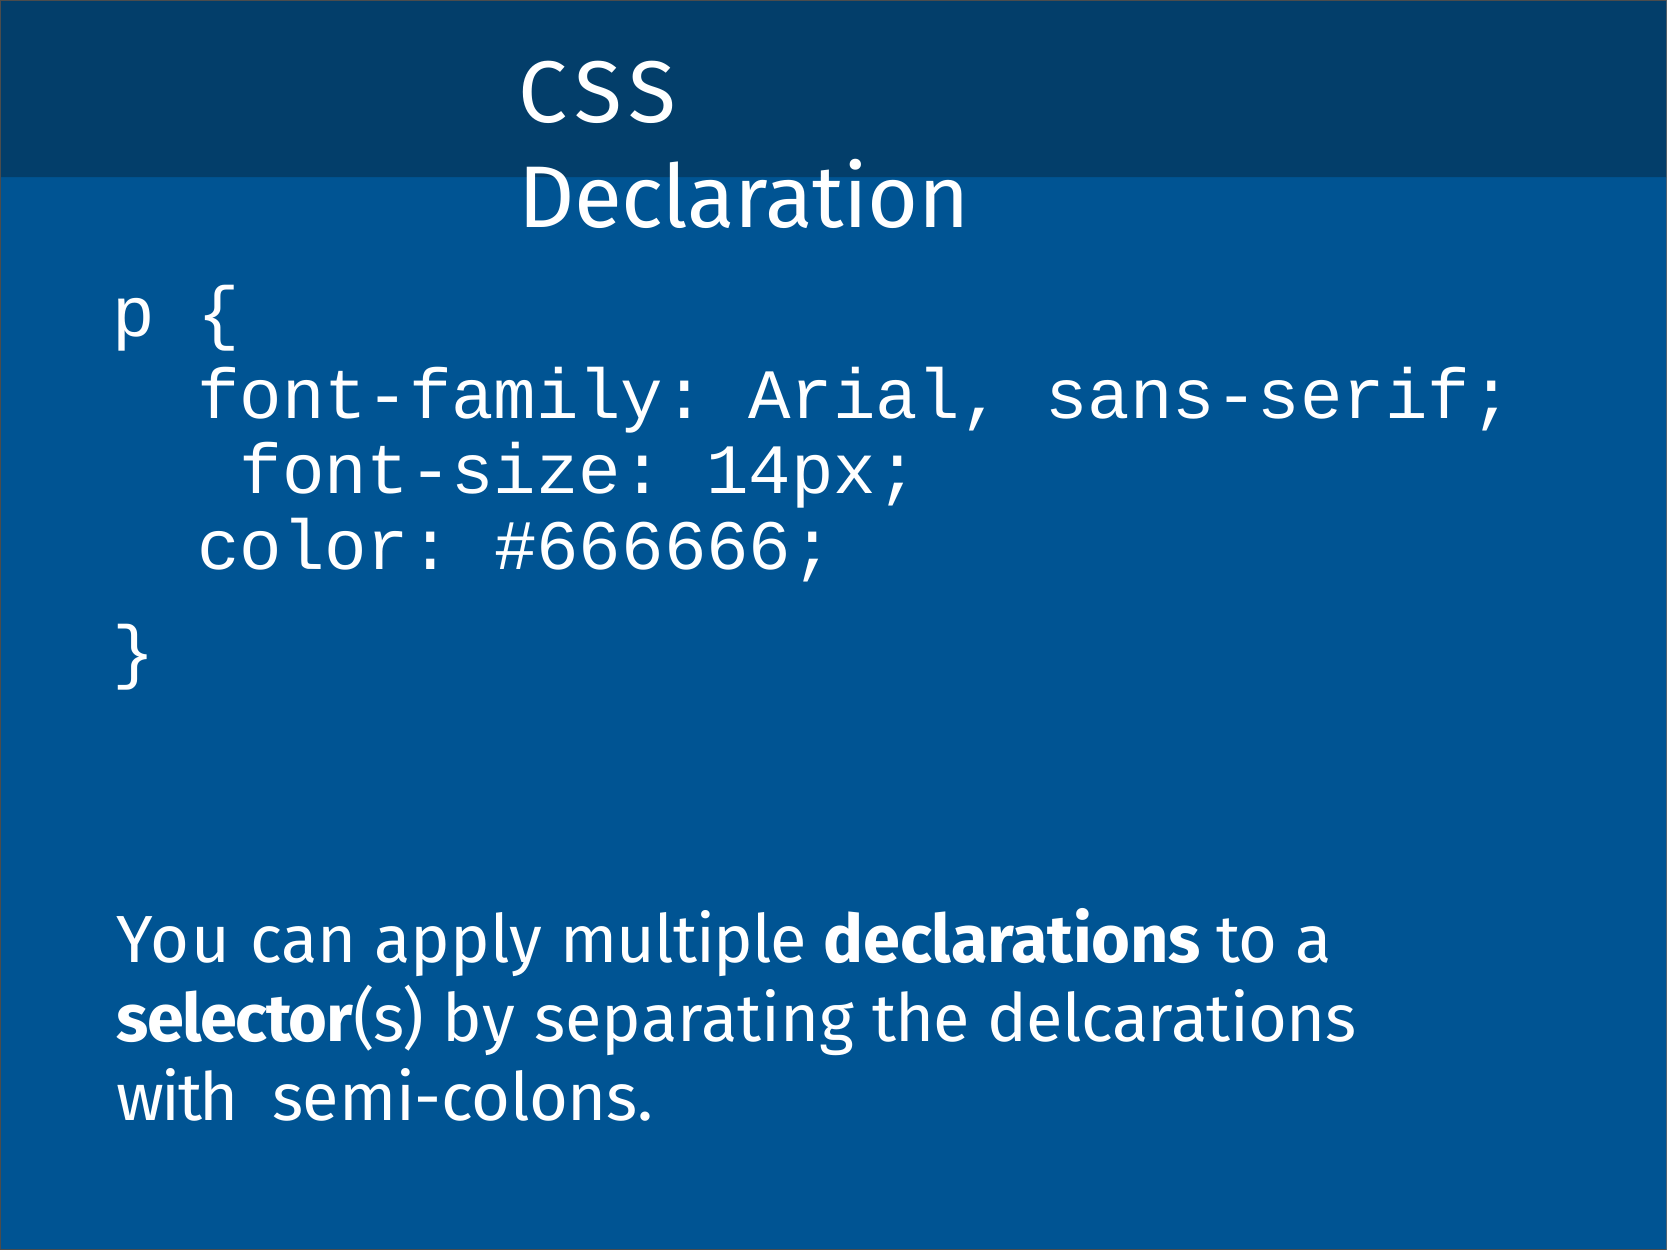

# CSS Declaration

p {
font-family: Arial, sans-serif;  font-size: 14px;
color: #666666;
}
You can apply multiple declarations to a  selector(s) by separating the delcarations with  semi-colons.